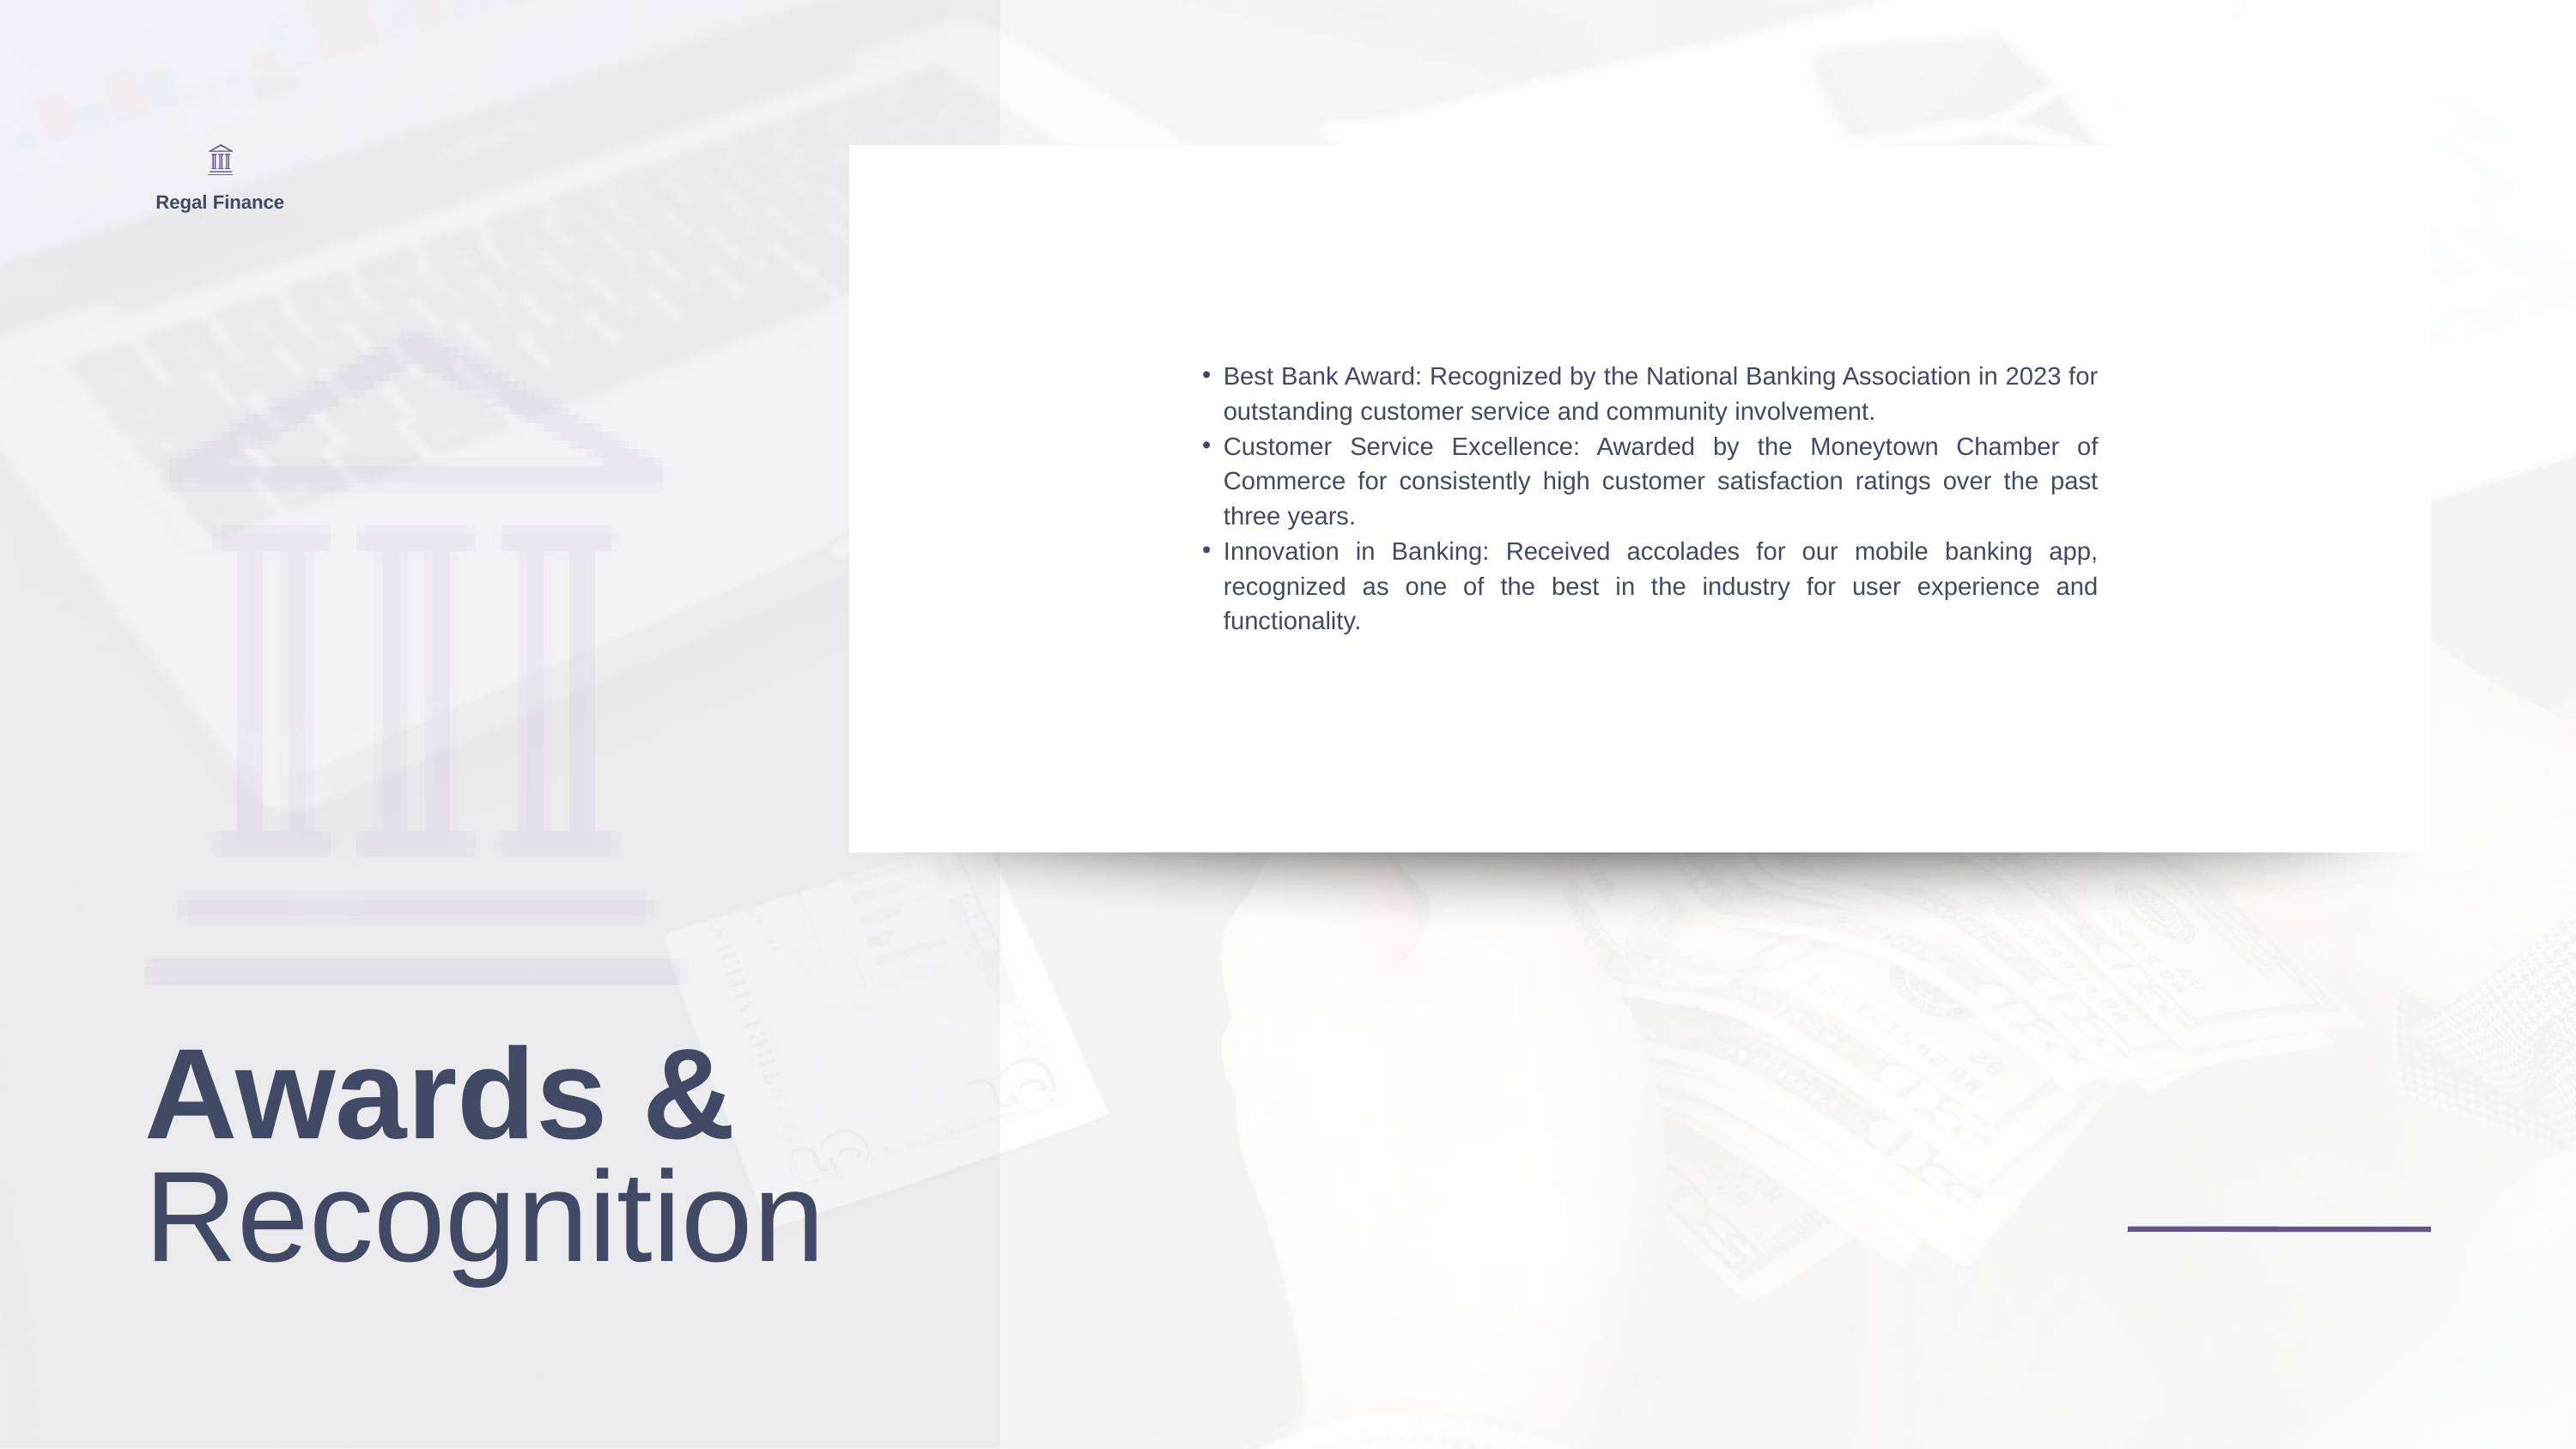

Regal Finance

Best Bank Award: Recognized by the National Banking Association in 2023 for outstanding customer service and community involvement.
Customer Service Excellence: Awarded by the Moneytown Chamber of Commerce for consistently high customer satisfaction ratings over the past three years.
Innovation in Banking: Received accolades for our mobile banking app, recognized as one of the best in the industry for user experience and functionality.

Awards &
Recognition